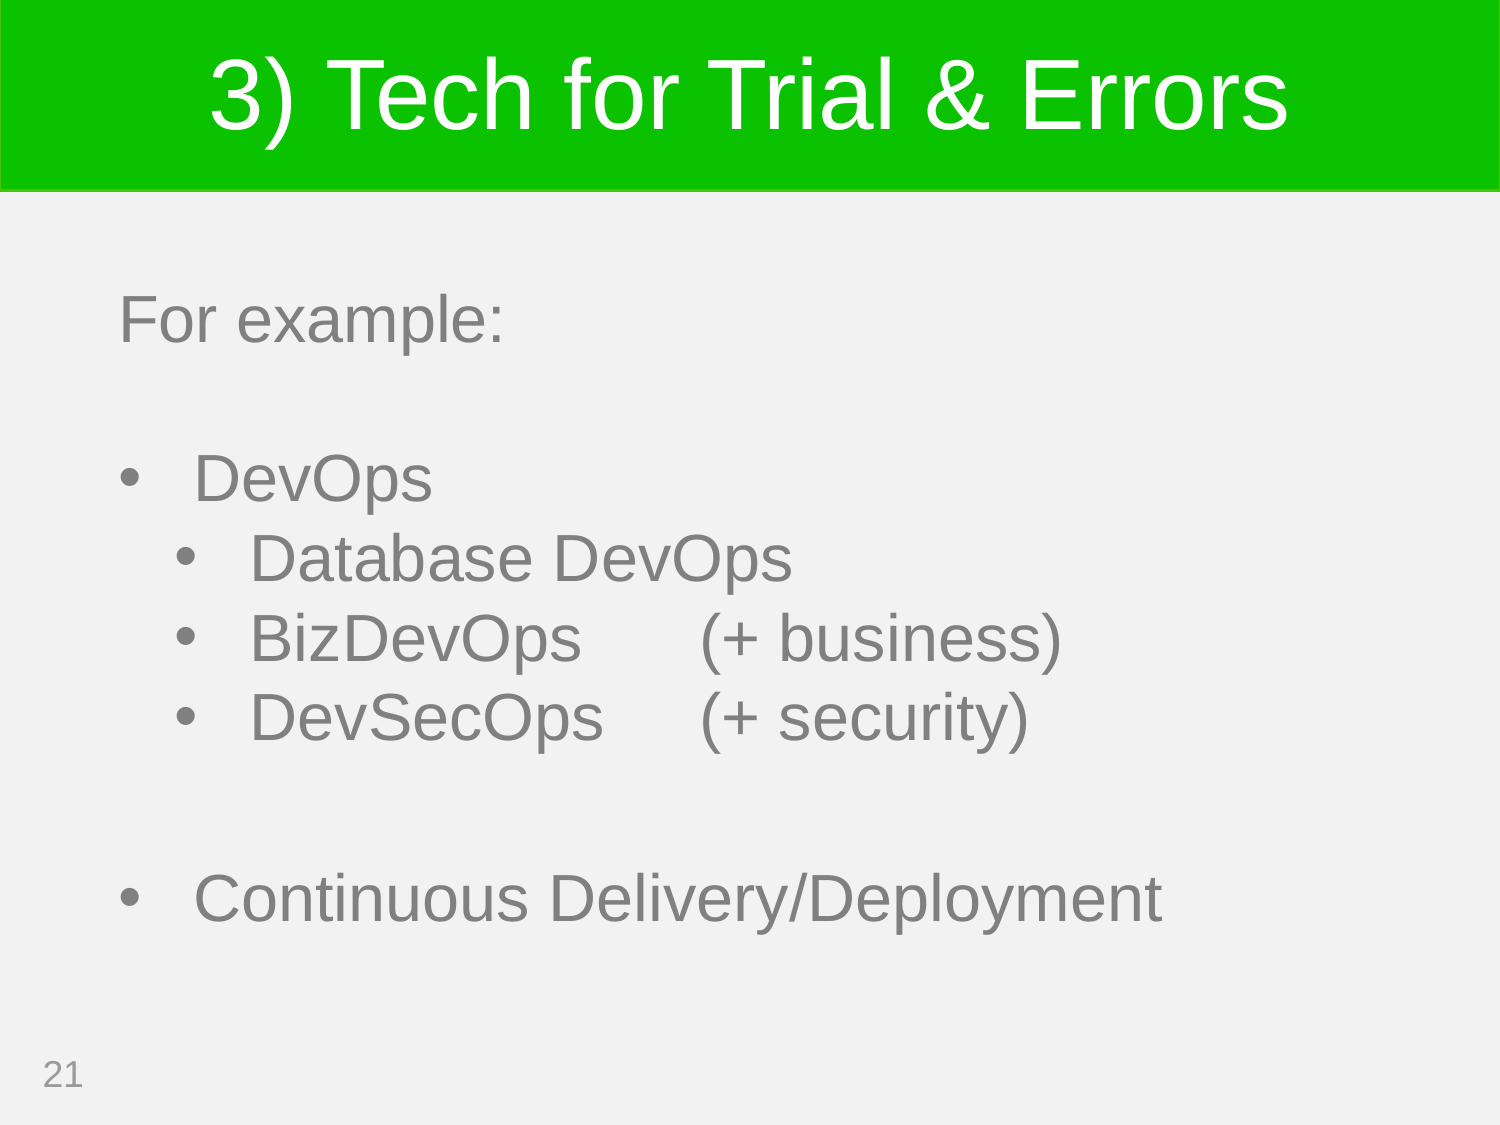

# 3) Tech for Trial & Errors
For example:

DevOps
Database DevOps
BizDevOps	(+ business)
DevSecOps	(+ security)

Continuous Delivery/Deployment
21